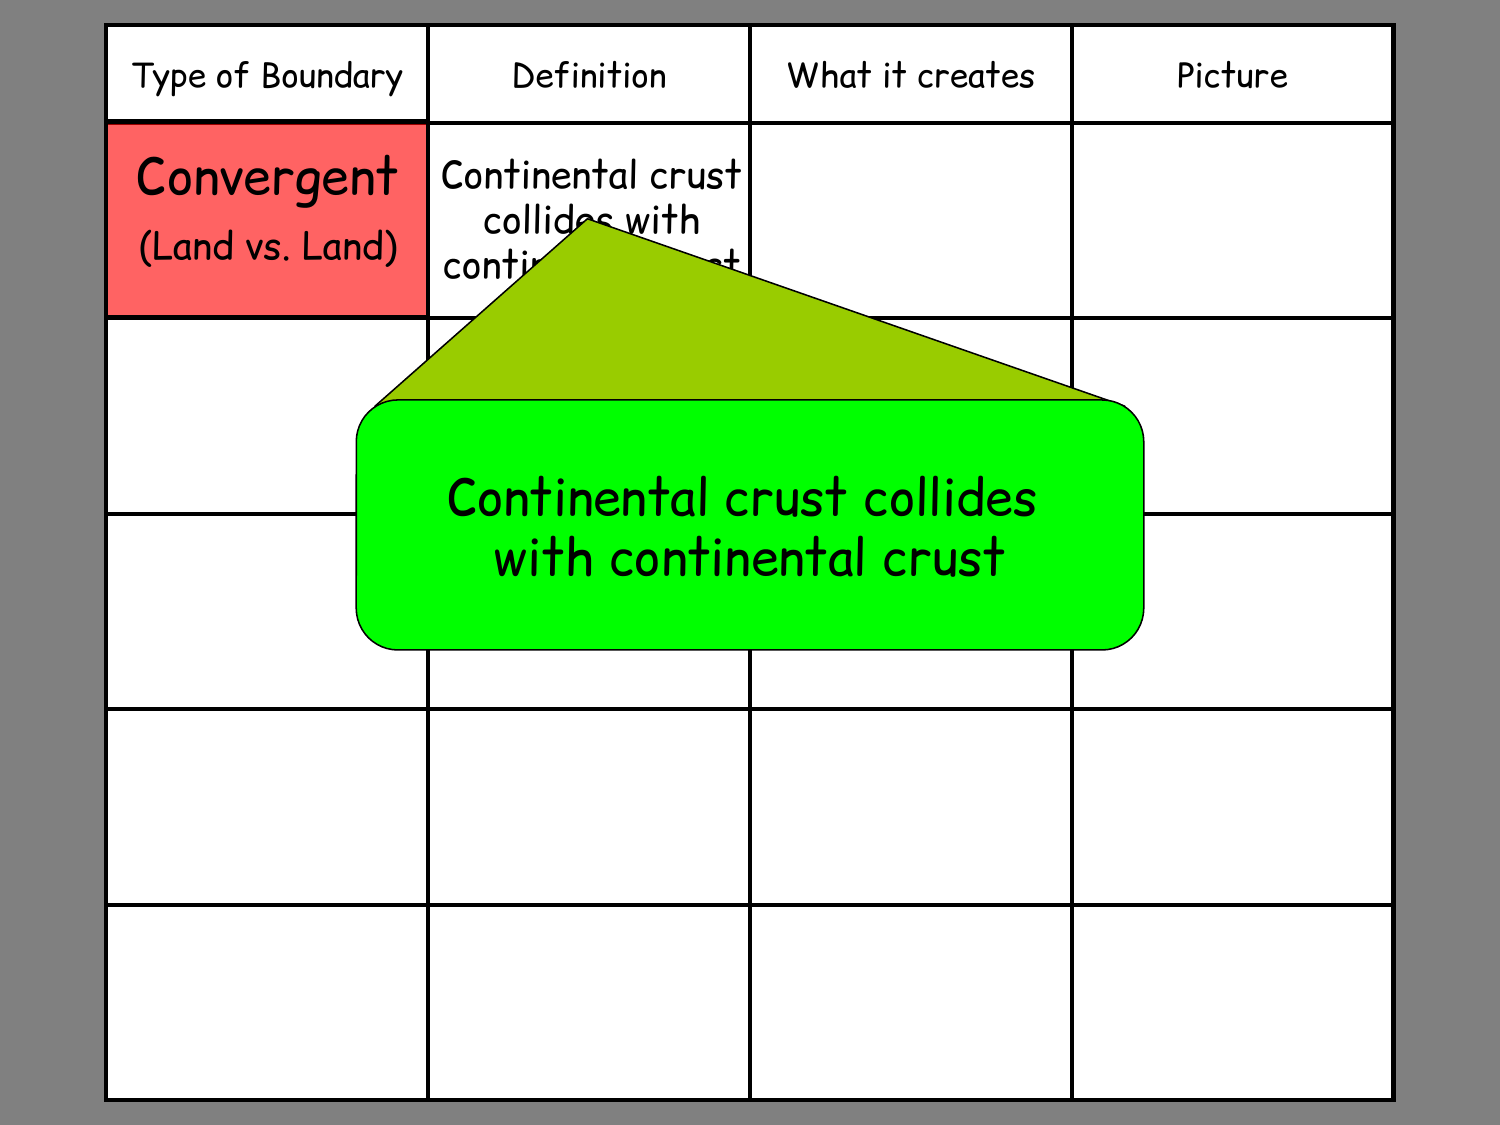

Type of Boundary
Definition
What it creates
Picture

Convergent
Continental crust collides with continental crust
(Land vs. Land)

Continental crust collides
with continental crust